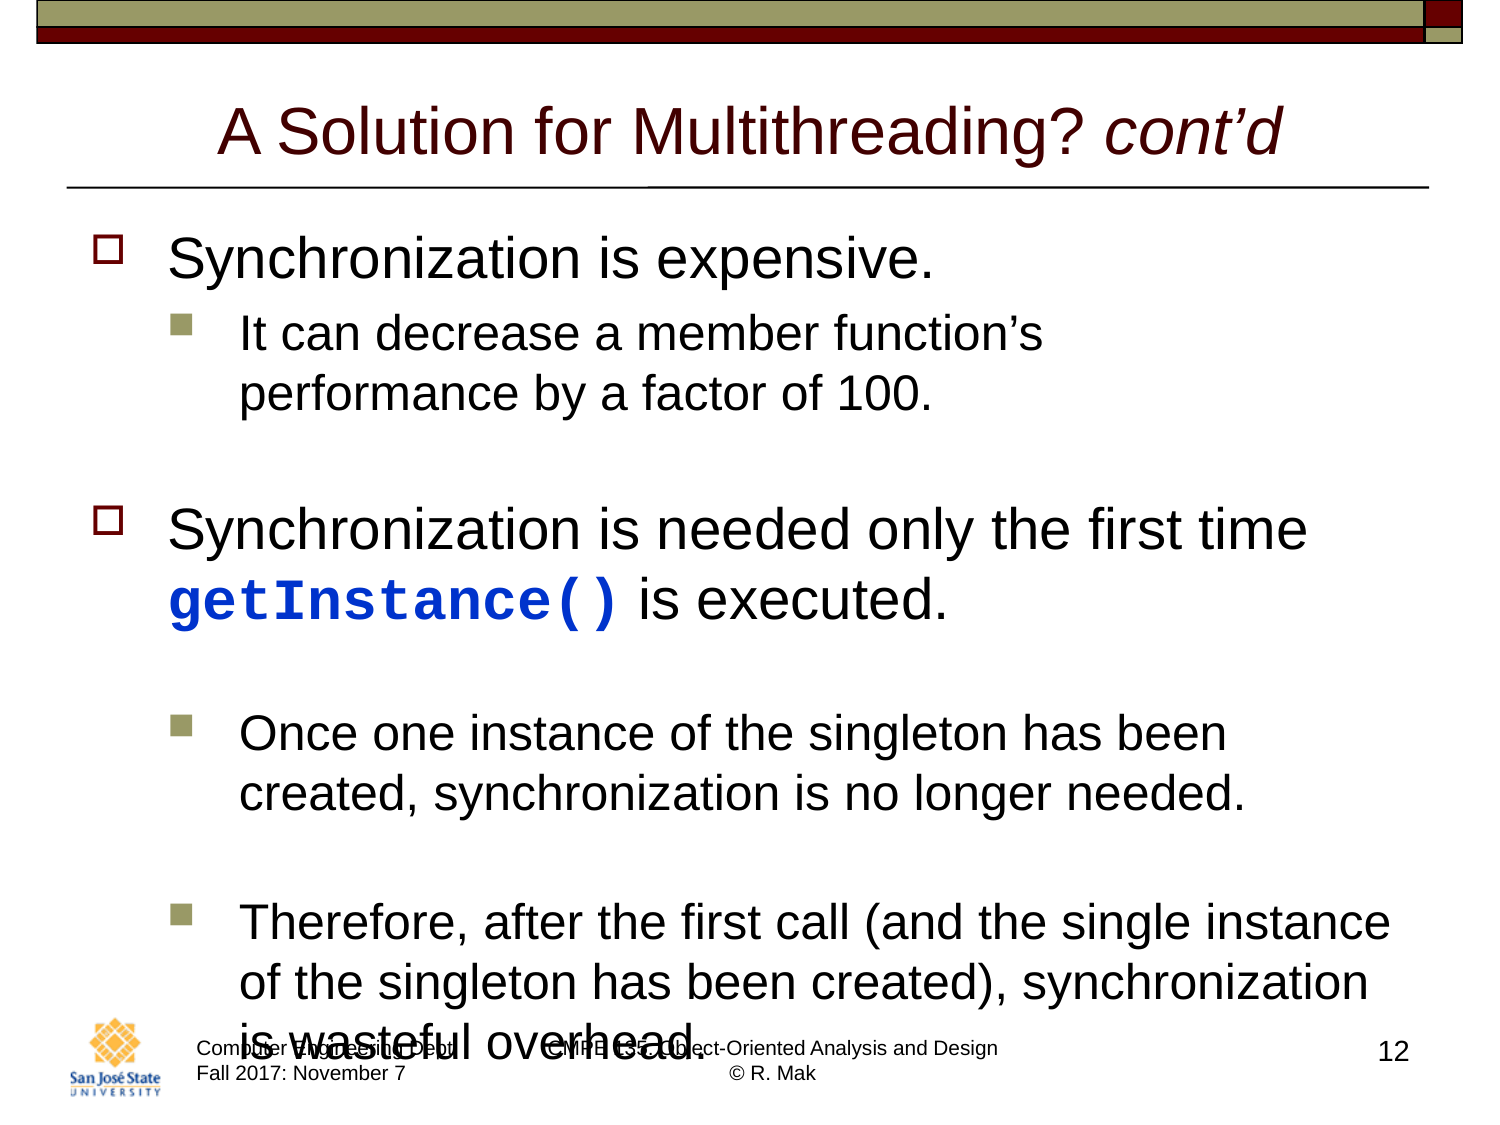

# A Solution for Multithreading? cont’d
Synchronization is expensive.
It can decrease a member function’s
performance by a factor of 100.

Synchronization is needed only the first time getInstance() is executed.

Once one instance of the singleton has been created, synchronization is no longer needed.

Therefore, after the first call (and the single instance of the singleton has been created), synchronization is wasteful overhead.
12